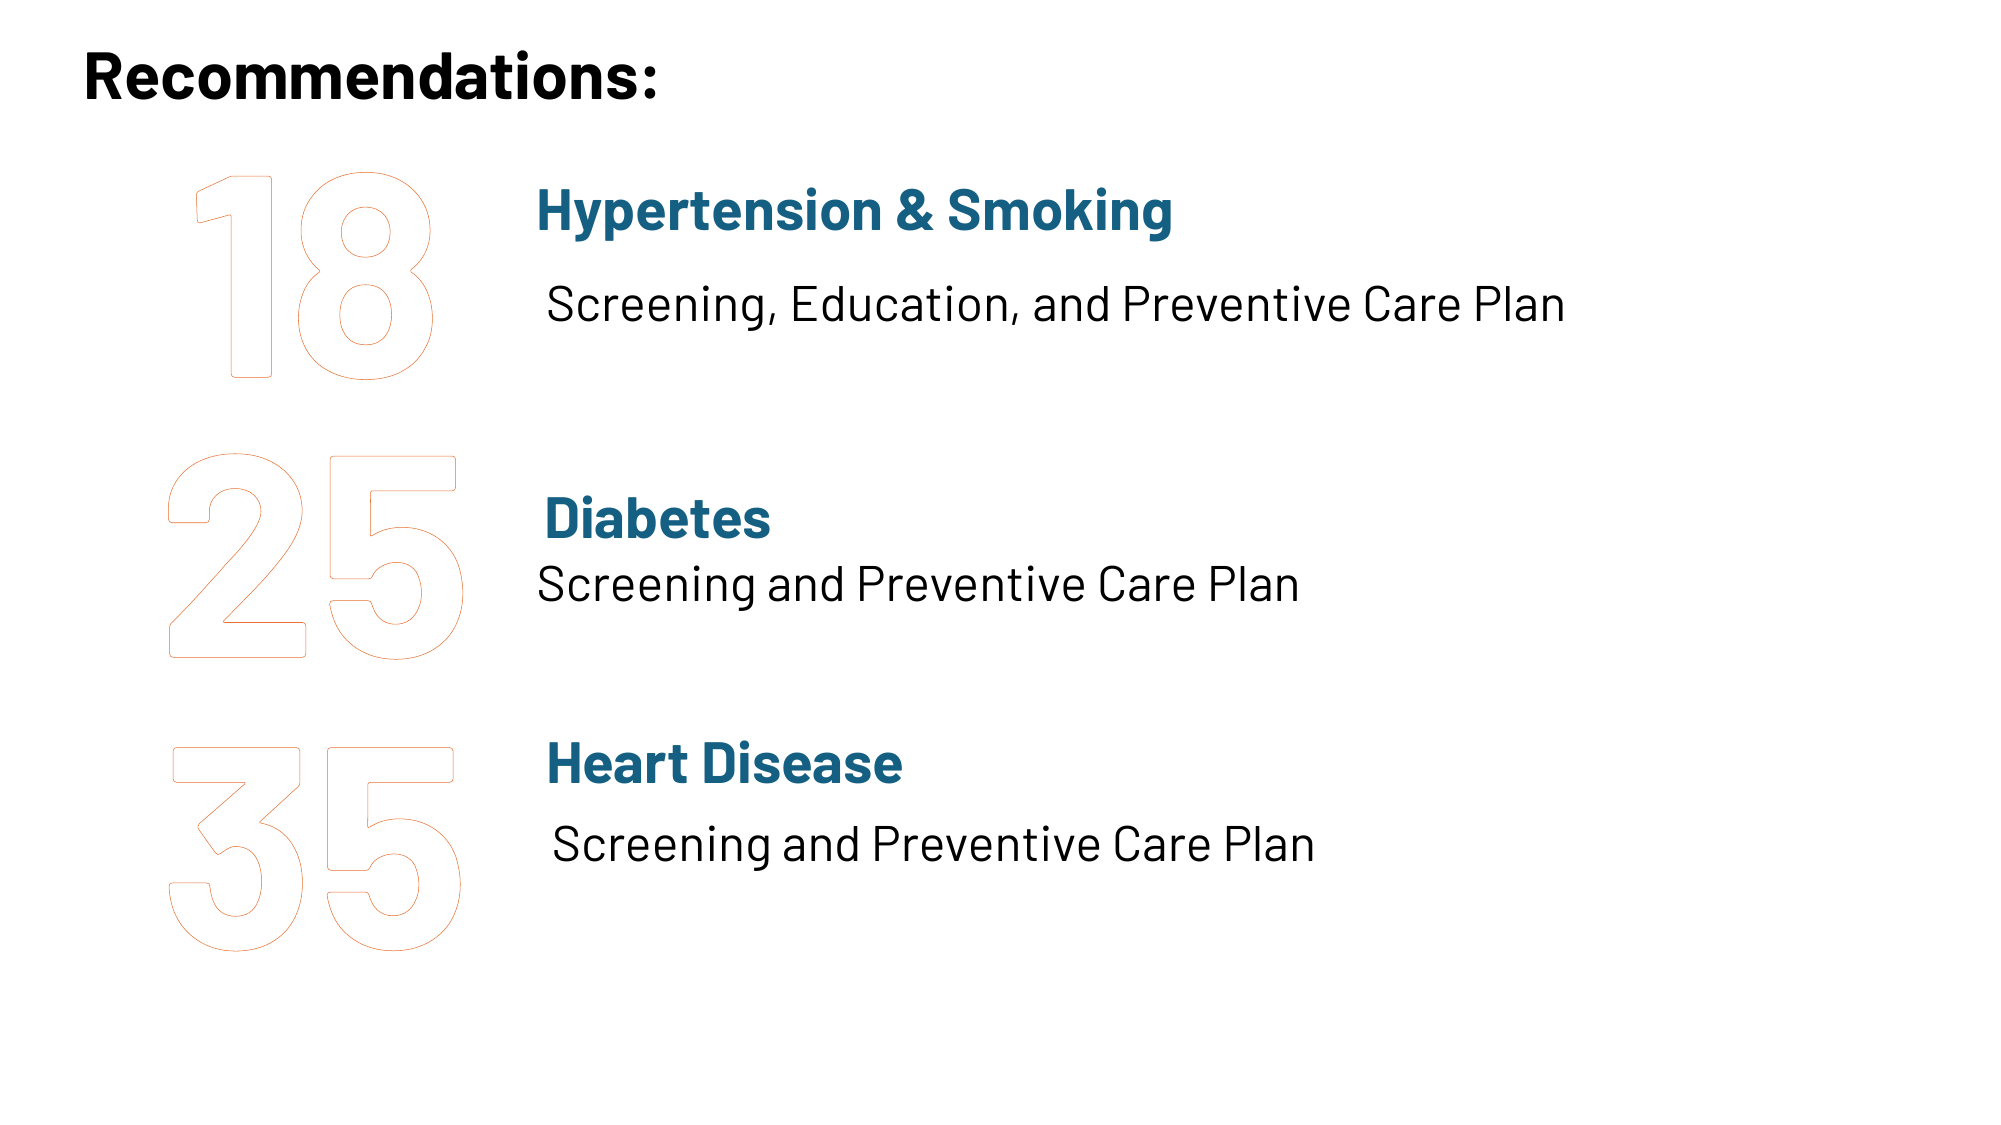

Recommendations:
18
Hypertension & Smoking
Screening, Education, and Preventive Care Plan
25
Diabetes
Screening and Preventive Care Plan
35
Heart Disease
Screening and Preventive Care Plan